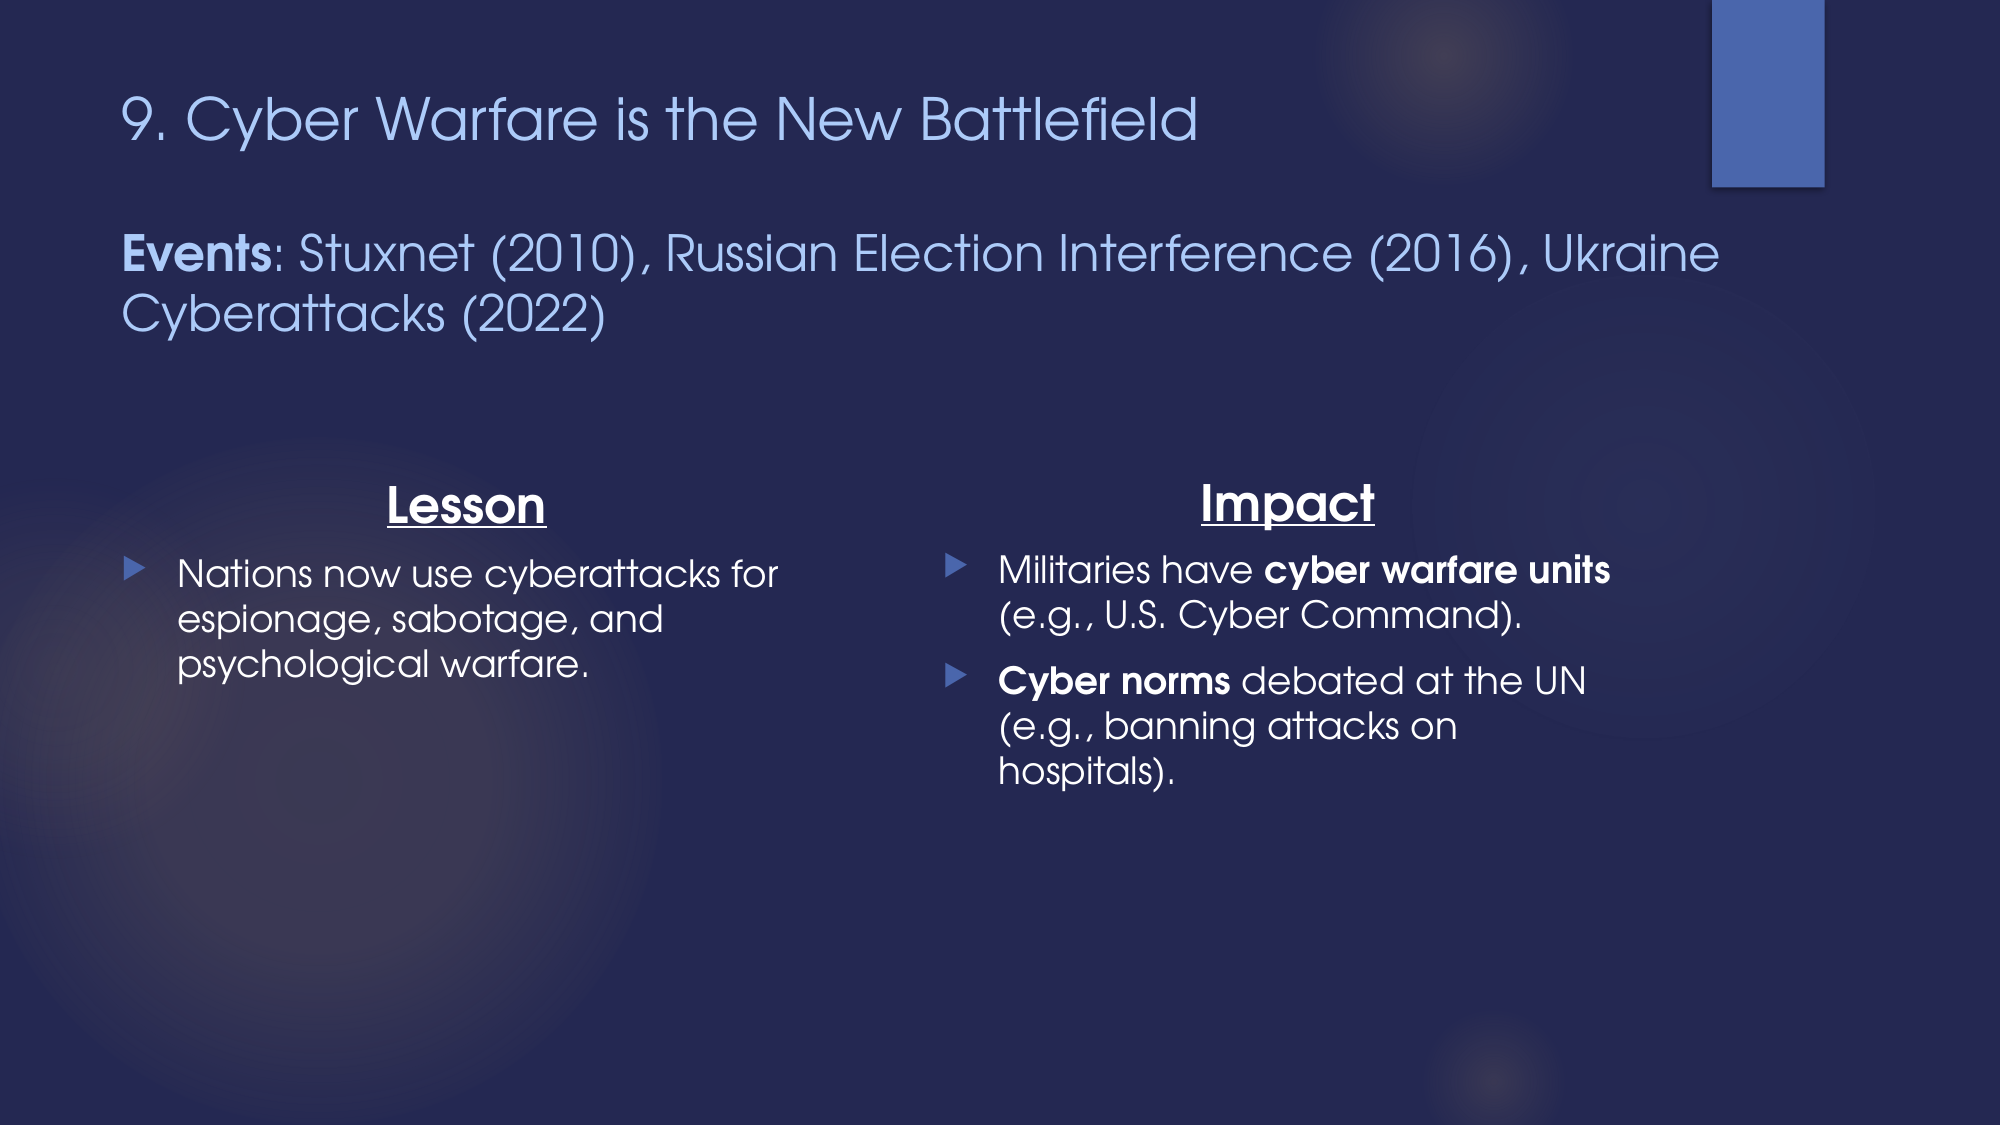

# 9. Cyber Warfare is the New Battlefield Events: Stuxnet (2010), Russian Election Interference (2016), Ukraine Cyberattacks (2022)
Impact
Lesson
Militaries have cyber warfare units (e.g., U.S. Cyber Command).
Cyber norms debated at the UN (e.g., banning attacks on hospitals).

Nations now use cyberattacks for espionage, sabotage, and psychological warfare.